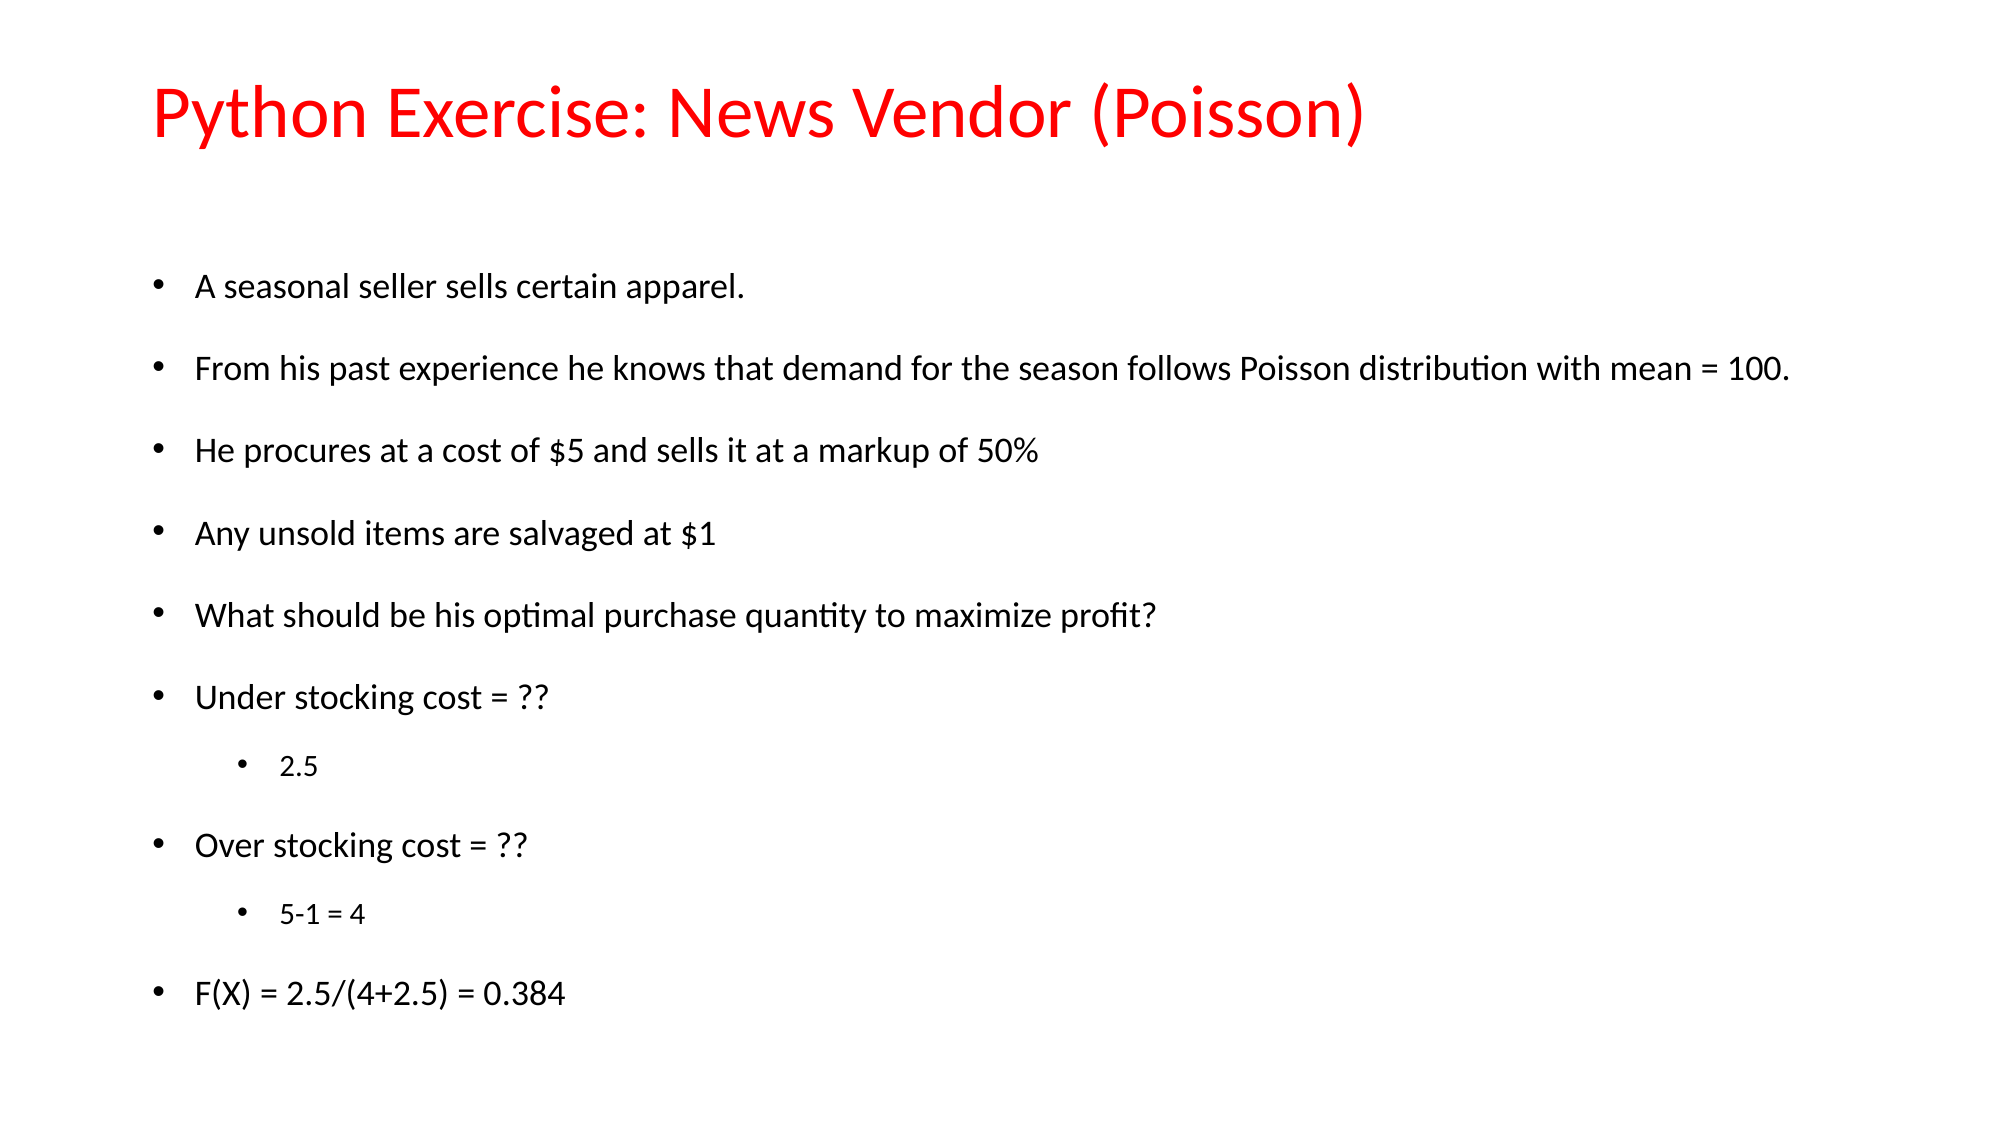

# Python Exercise: News Vendor (Poisson)
A seasonal seller sells certain apparel.
From his past experience he knows that demand for the season follows Poisson distribution with mean = 100.
He procures at a cost of $5 and sells it at a markup of 50%
Any unsold items are salvaged at $1
What should be his optimal purchase quantity to maximize profit?
Under stocking cost = ??
2.5
Over stocking cost = ??
5-1 = 4
F(X) = 2.5/(4+2.5) = 0.384